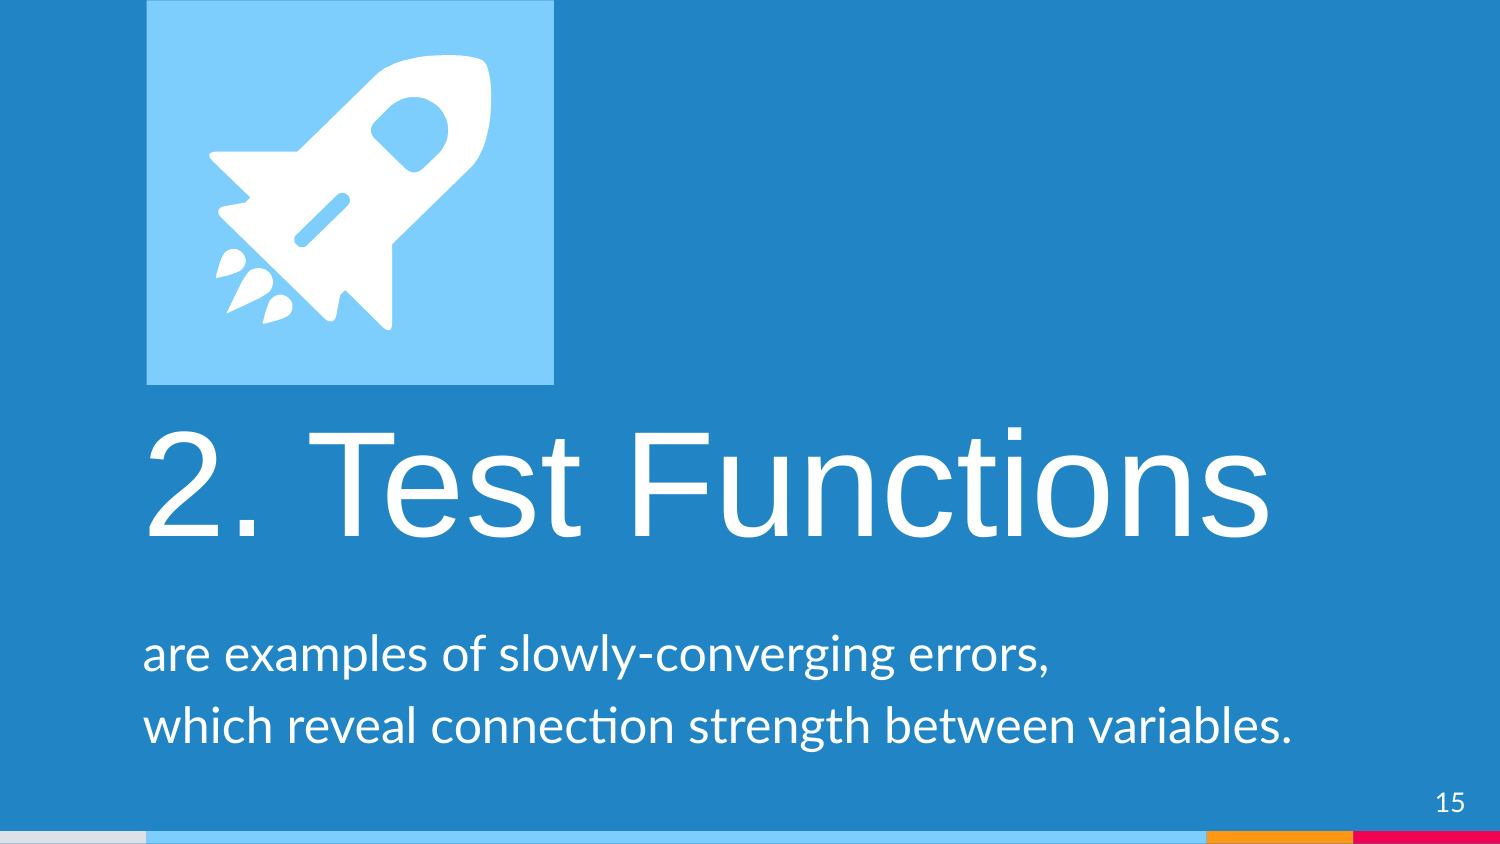

2. Test Functions
are examples of slowly-converging errors,
which reveal connection strength between variables.
15